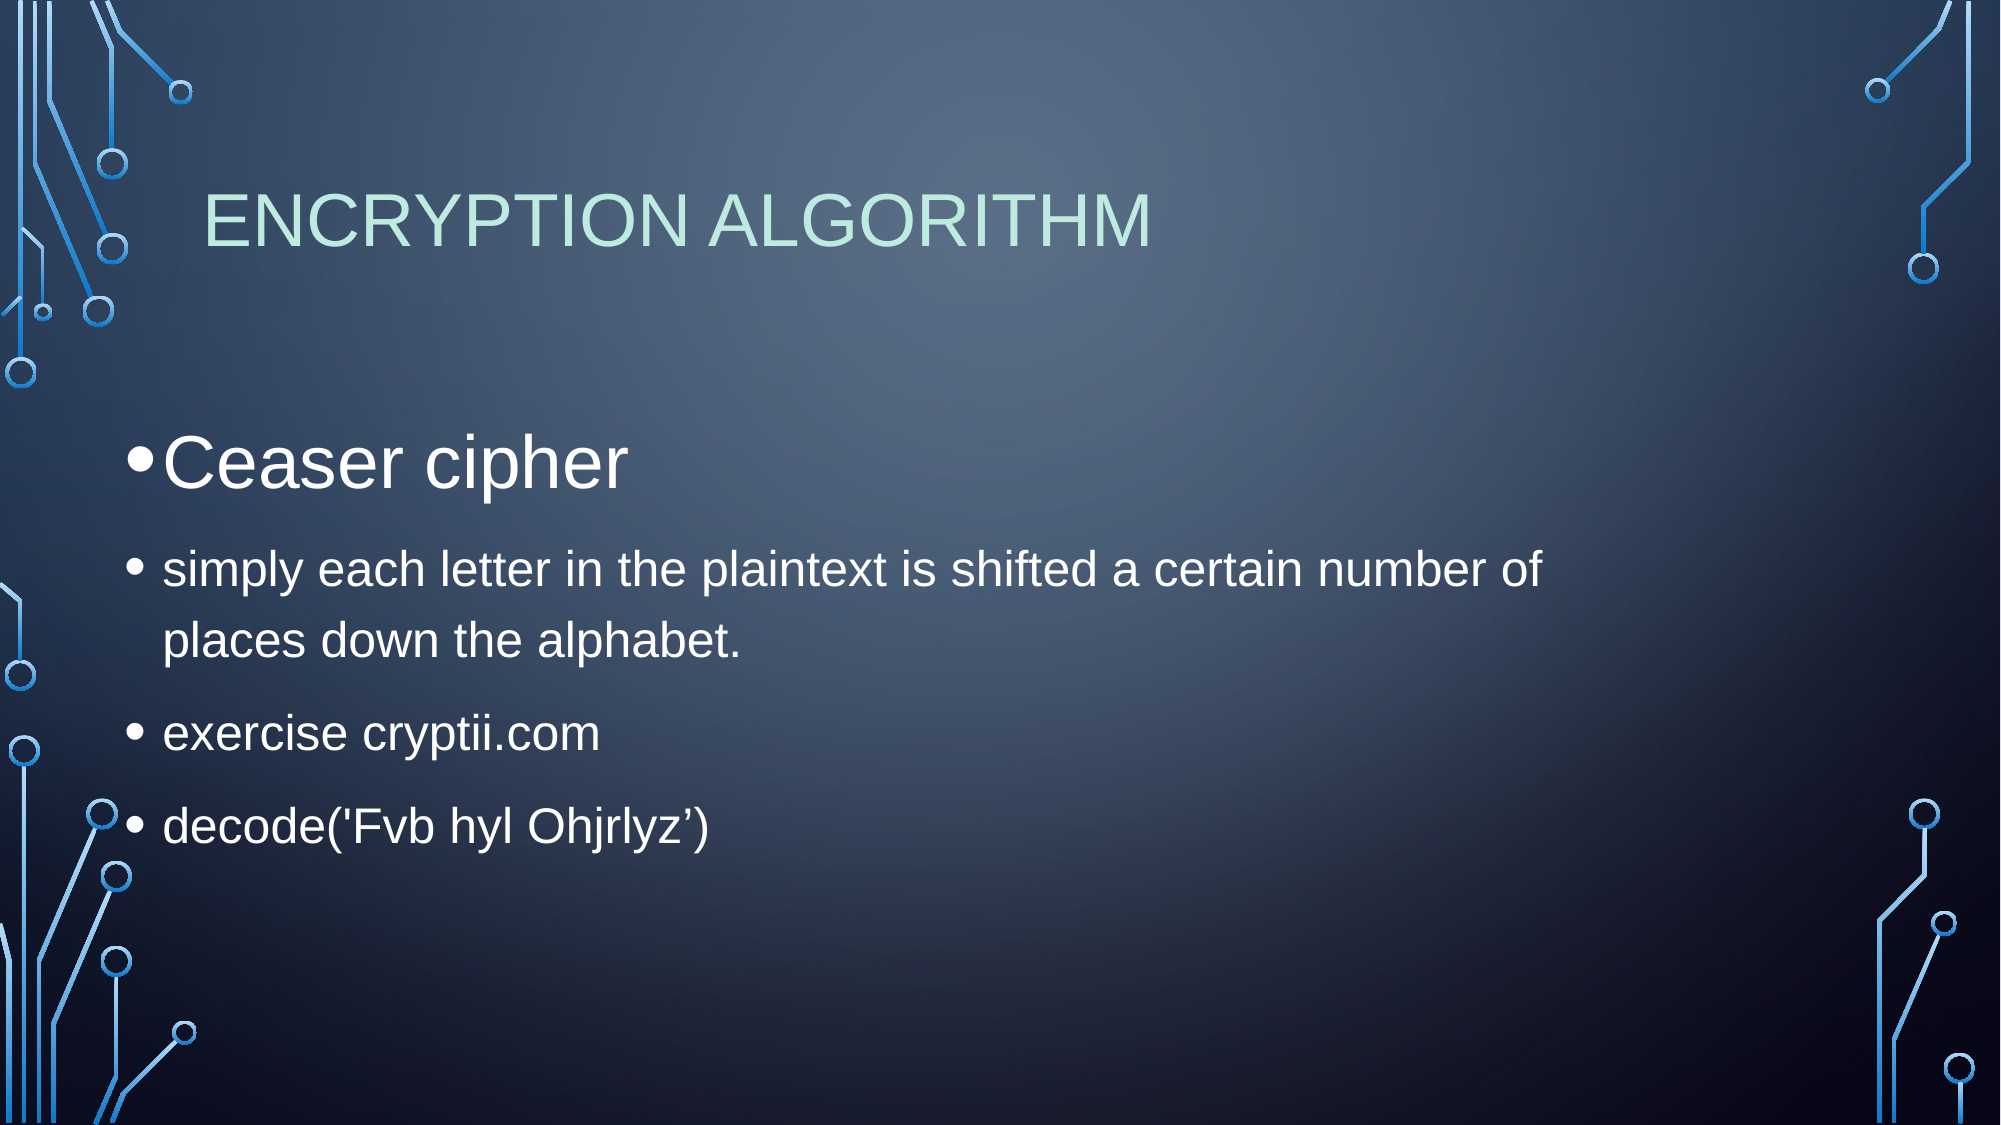

# Encryption Algorithm

Ceaser cipher
simply each letter in the plaintext is shifted a certain number of places down the alphabet.
exercise cryptii.com
decode('Fvb hyl Ohjrlyz’)